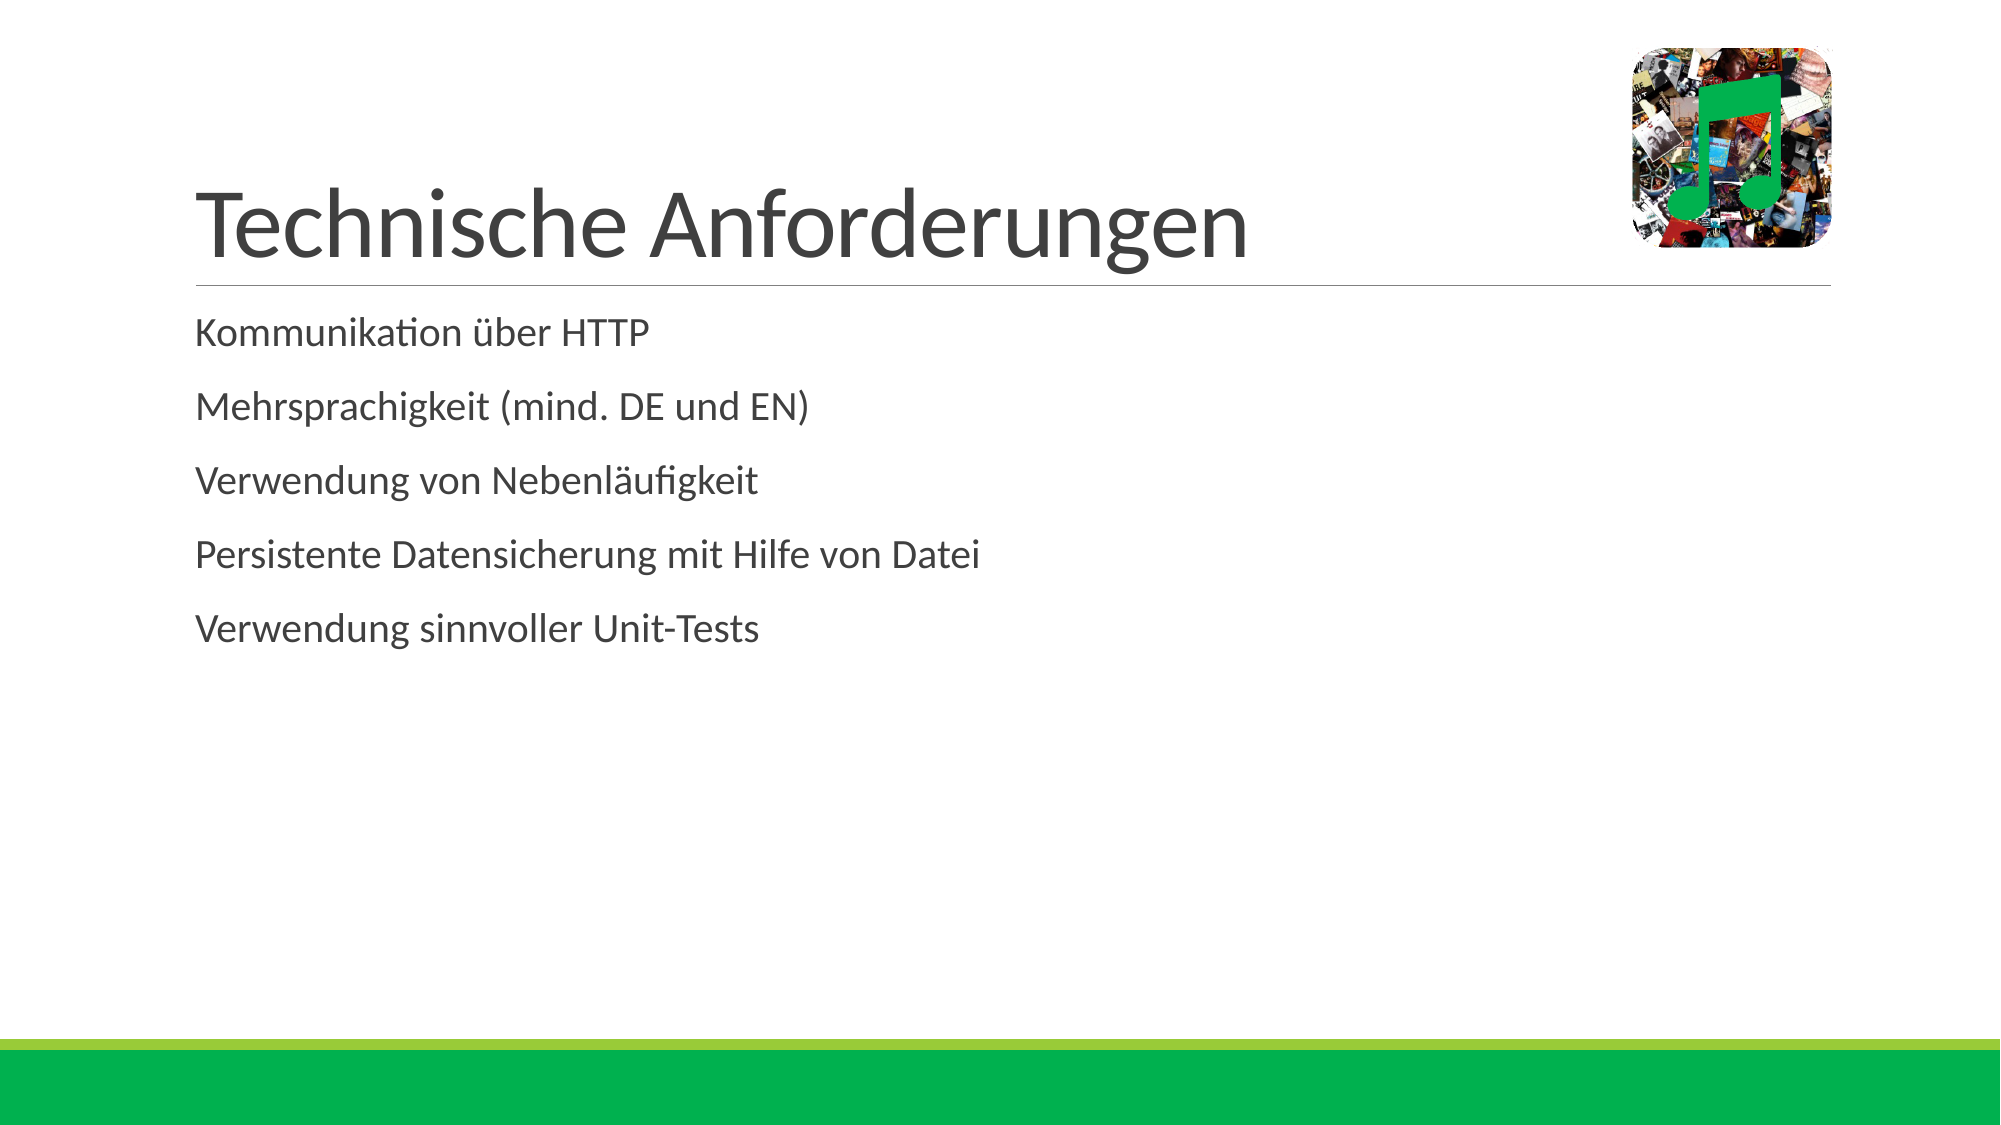

# Technische Anforderungen
Kommunikation über HTTP
Mehrsprachigkeit (mind. DE und EN)
Verwendung von Nebenläufigkeit
Persistente Datensicherung mit Hilfe von Datei
Verwendung sinnvoller Unit-Tests